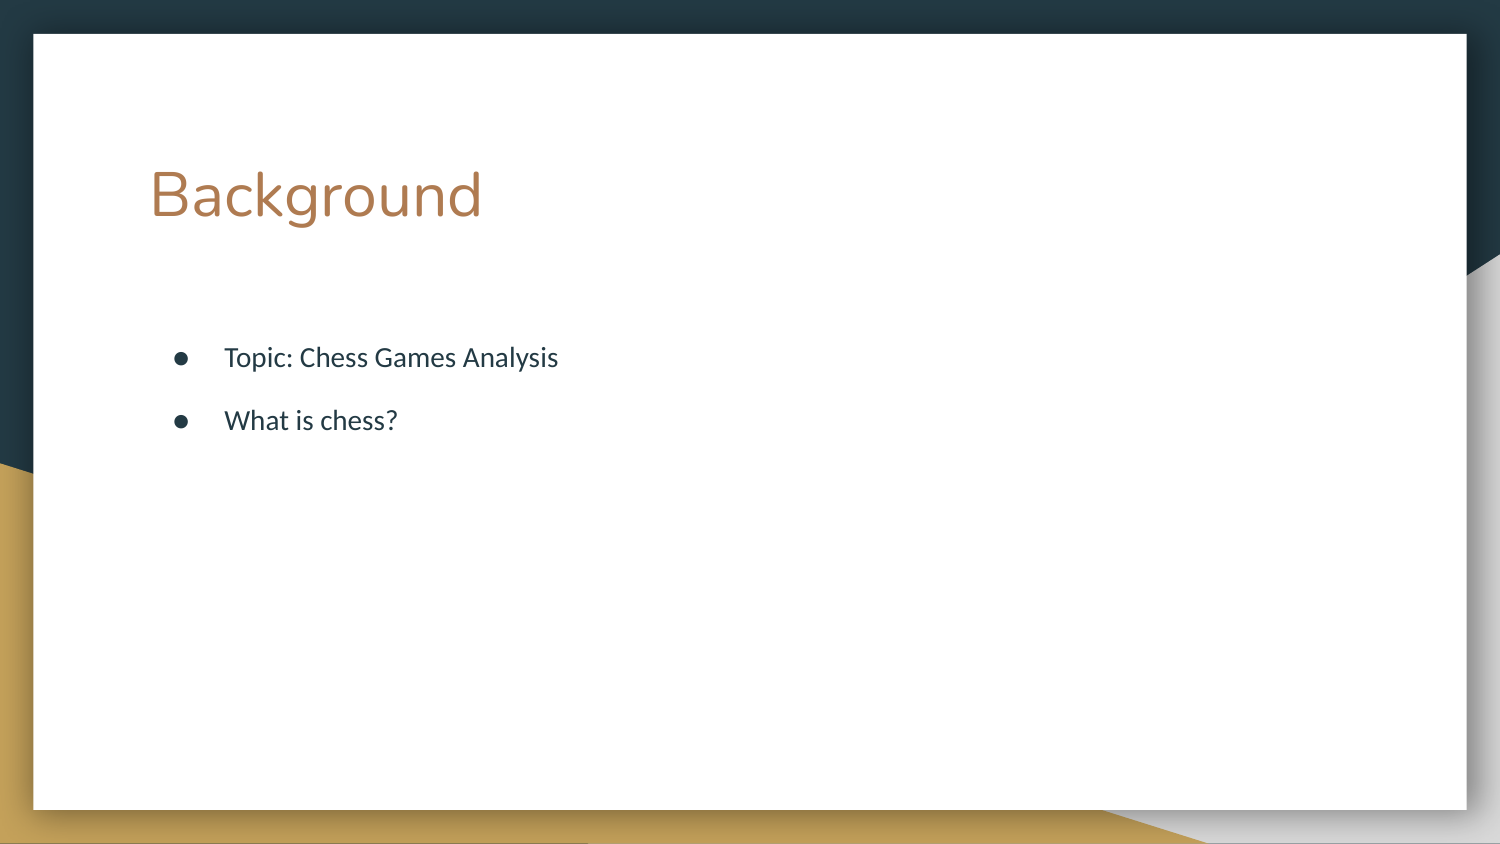

# Background
Topic: Chess Games Analysis
What is chess?